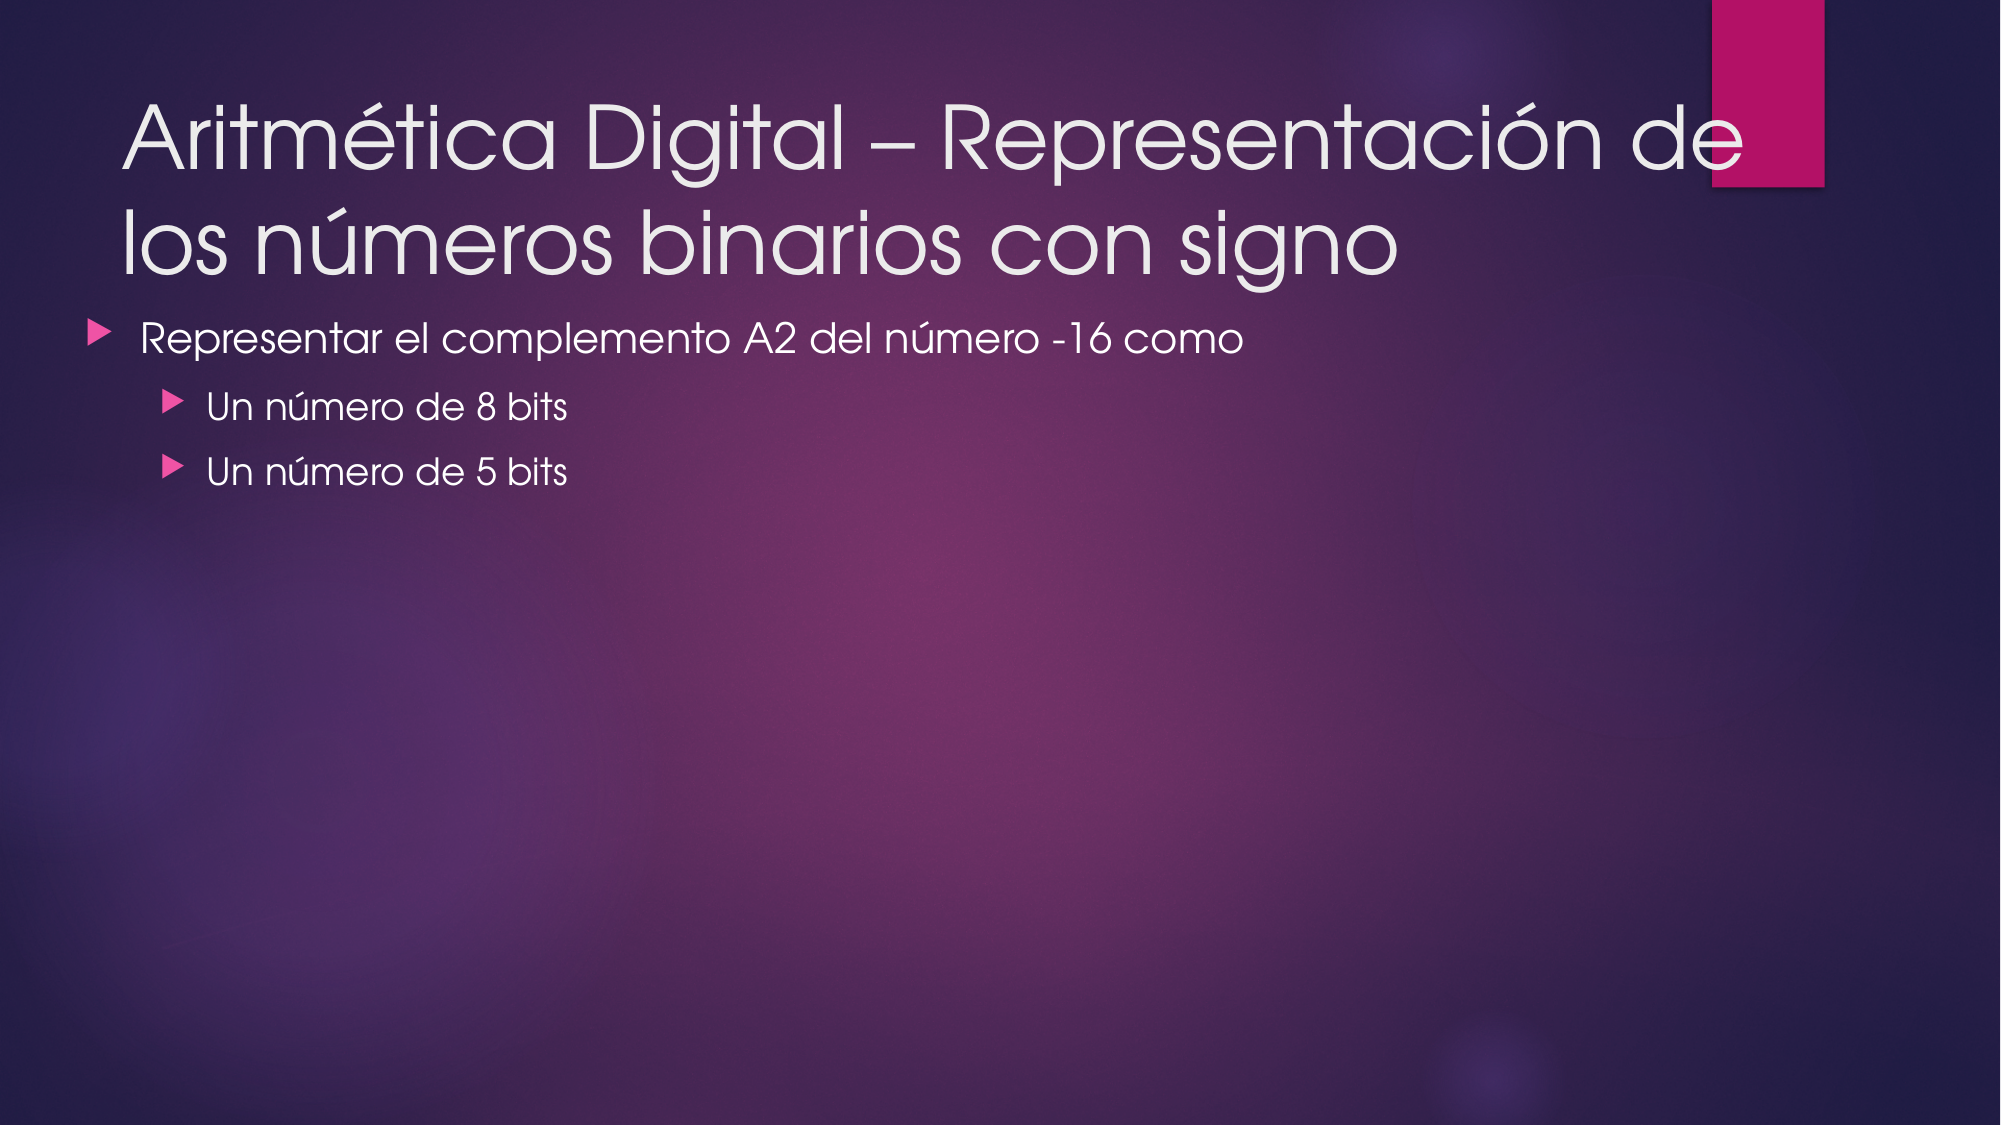

# Aritmética Digital – Representación de los números binarios con signo
Representar el complemento A2 del número -16 como
Un número de 8 bits
Un número de 5 bits